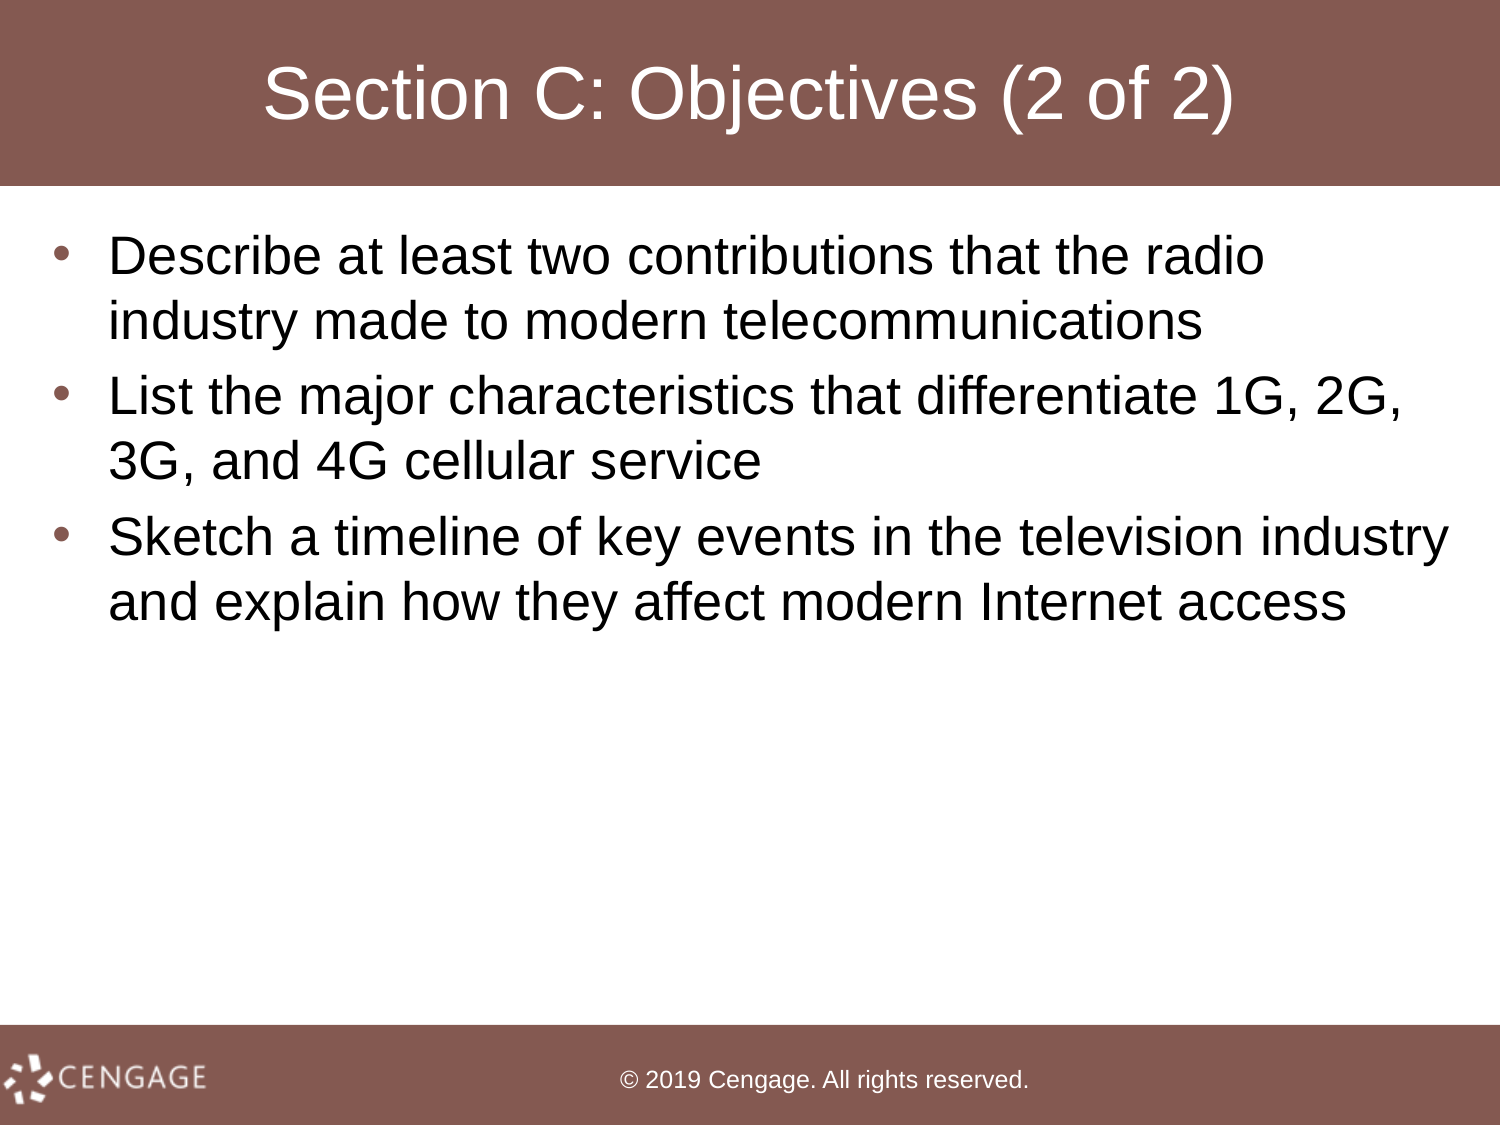

# Section C: Objectives (2 of 2)
Describe at least two contributions that the radio industry made to modern telecommunications
List the major characteristics that differentiate 1G, 2G, 3G, and 4G cellular service
Sketch a timeline of key events in the television industry and explain how they affect modern Internet access